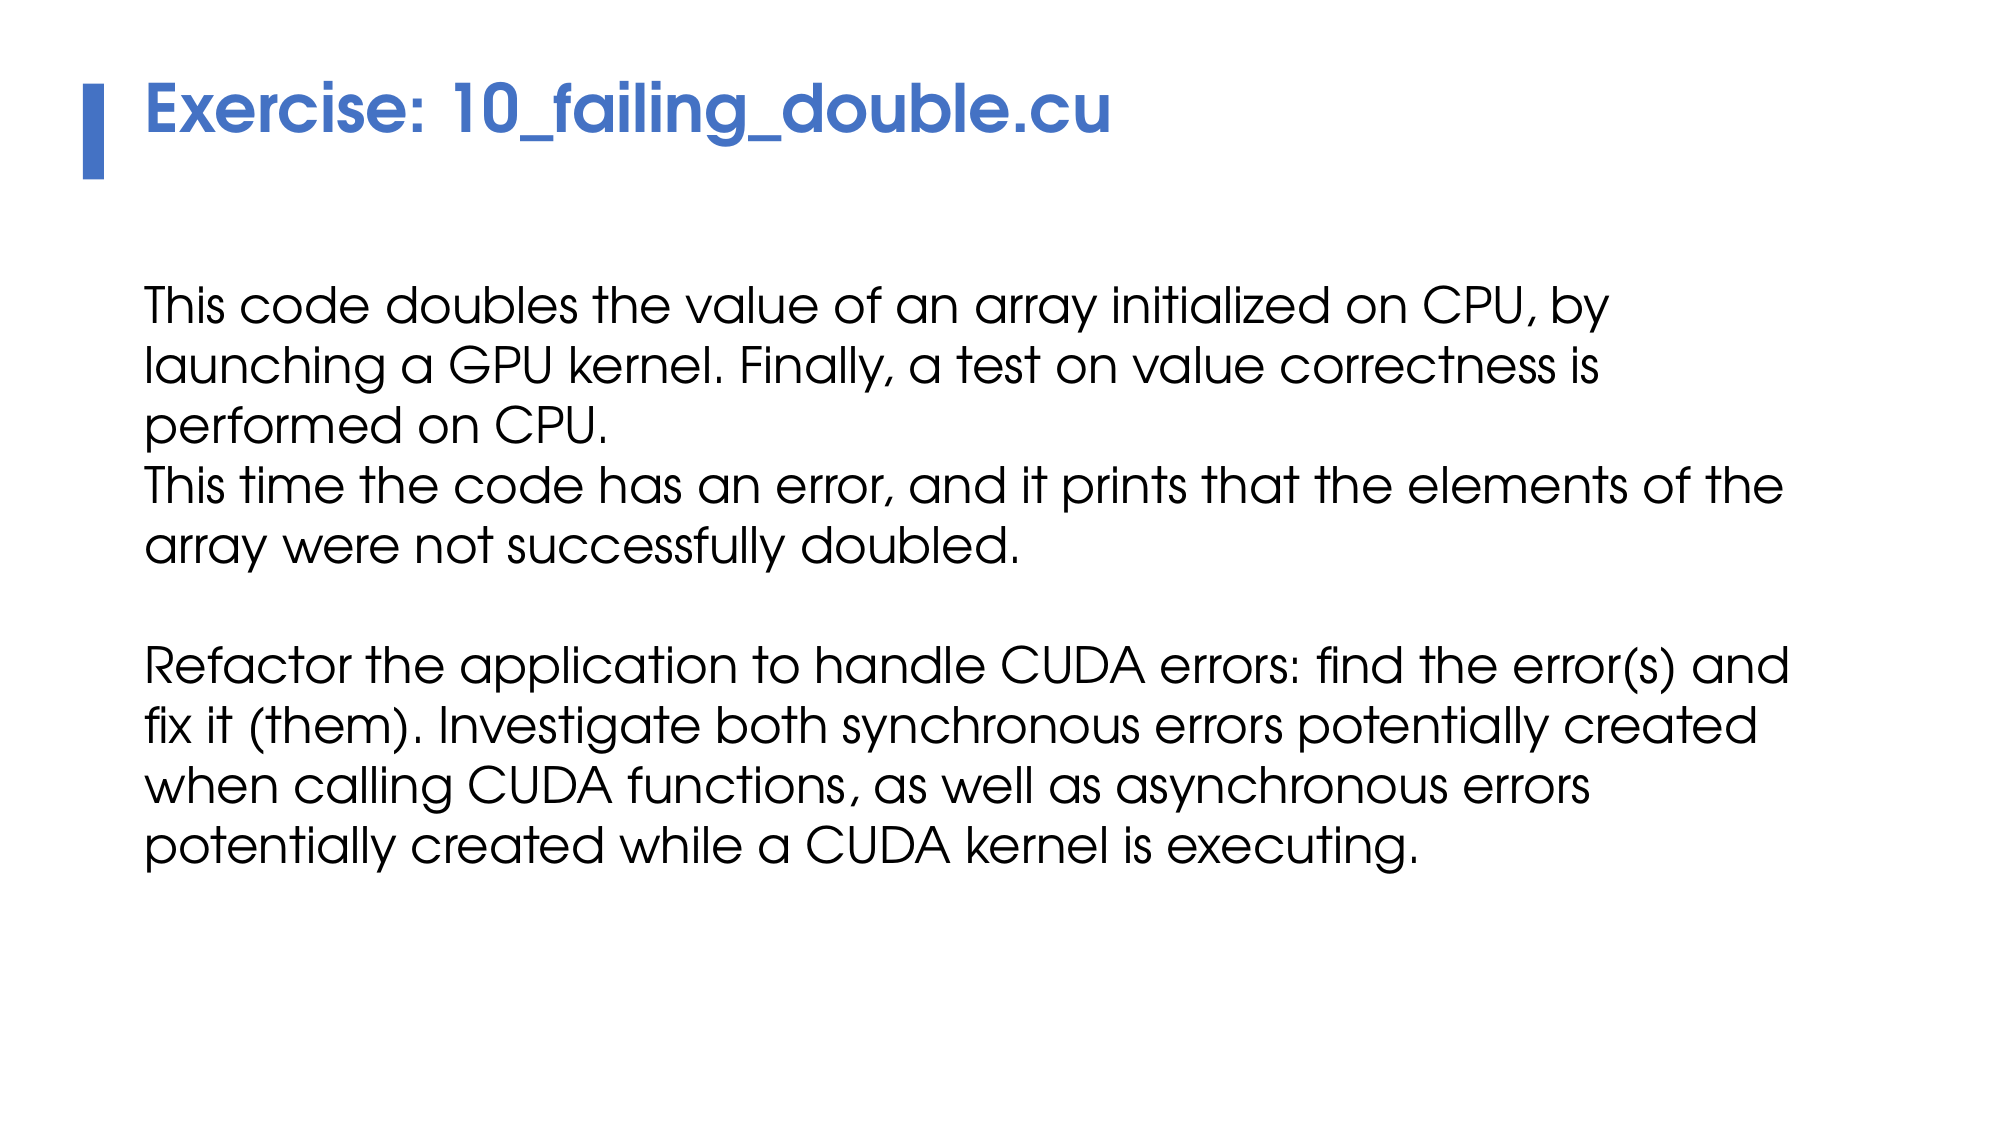

Exercise: 10_failing_double.cu

This code doubles the value of an array initialized on CPU, by launching a GPU kernel. Finally, a test on value correctness is performed on CPU.
This time the code has an error, and it prints that the elements of the array were not successfully doubled.

Refactor the application to handle CUDA errors: find the error(s) and fix it (them). Investigate both synchronous errors potentially created when calling CUDA functions, as well as asynchronous errors potentially created while a CUDA kernel is executing.